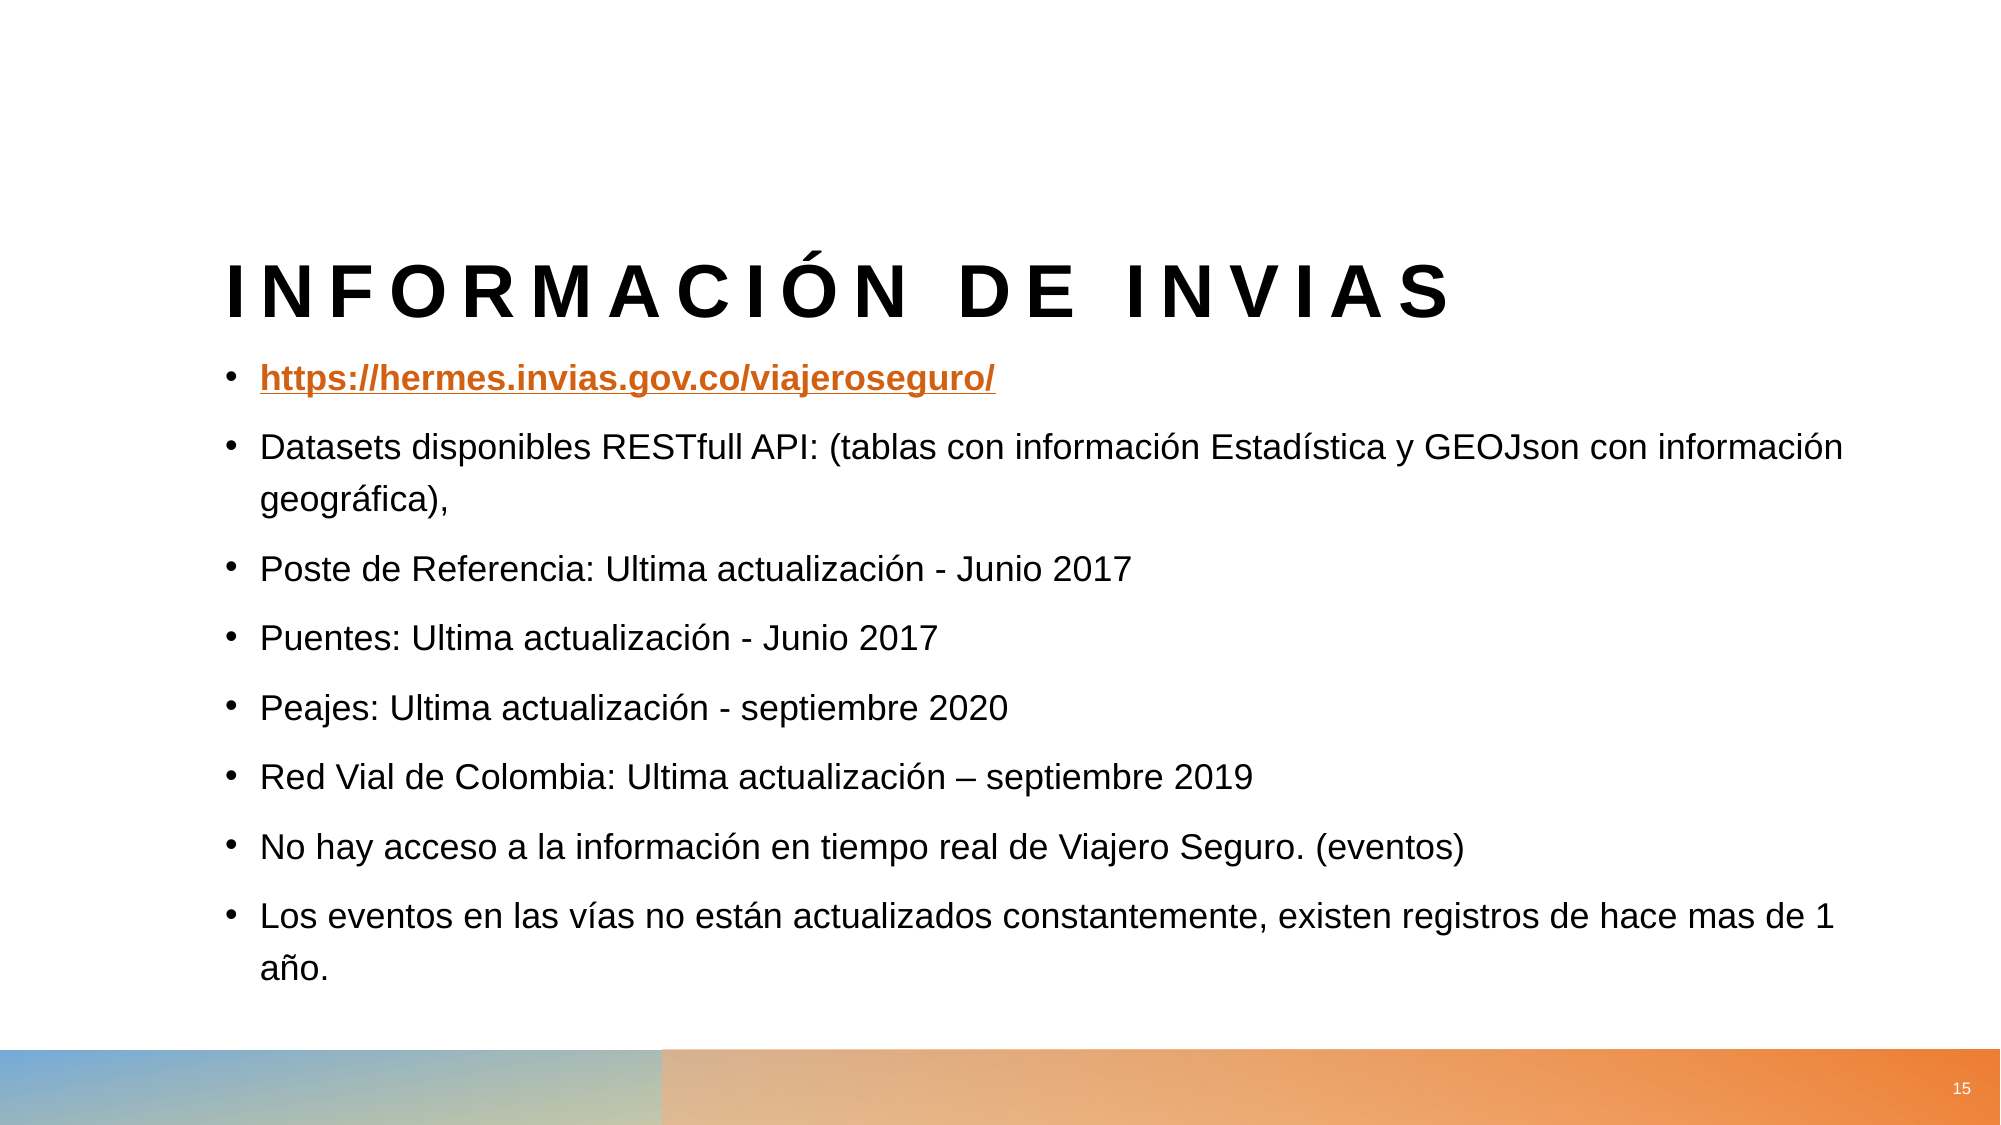

# Información de invias
https://hermes.invias.gov.co/viajeroseguro/
Datasets disponibles RESTfull API: (tablas con información Estadística y GEOJson con información geográfica),
Poste de Referencia: Ultima actualización - Junio 2017
Puentes: Ultima actualización - Junio 2017
Peajes: Ultima actualización - septiembre 2020
Red Vial de Colombia: Ultima actualización – septiembre 2019
No hay acceso a la información en tiempo real de Viajero Seguro. (eventos)
Los eventos en las vías no están actualizados constantemente, existen registros de hace mas de 1 año.
15